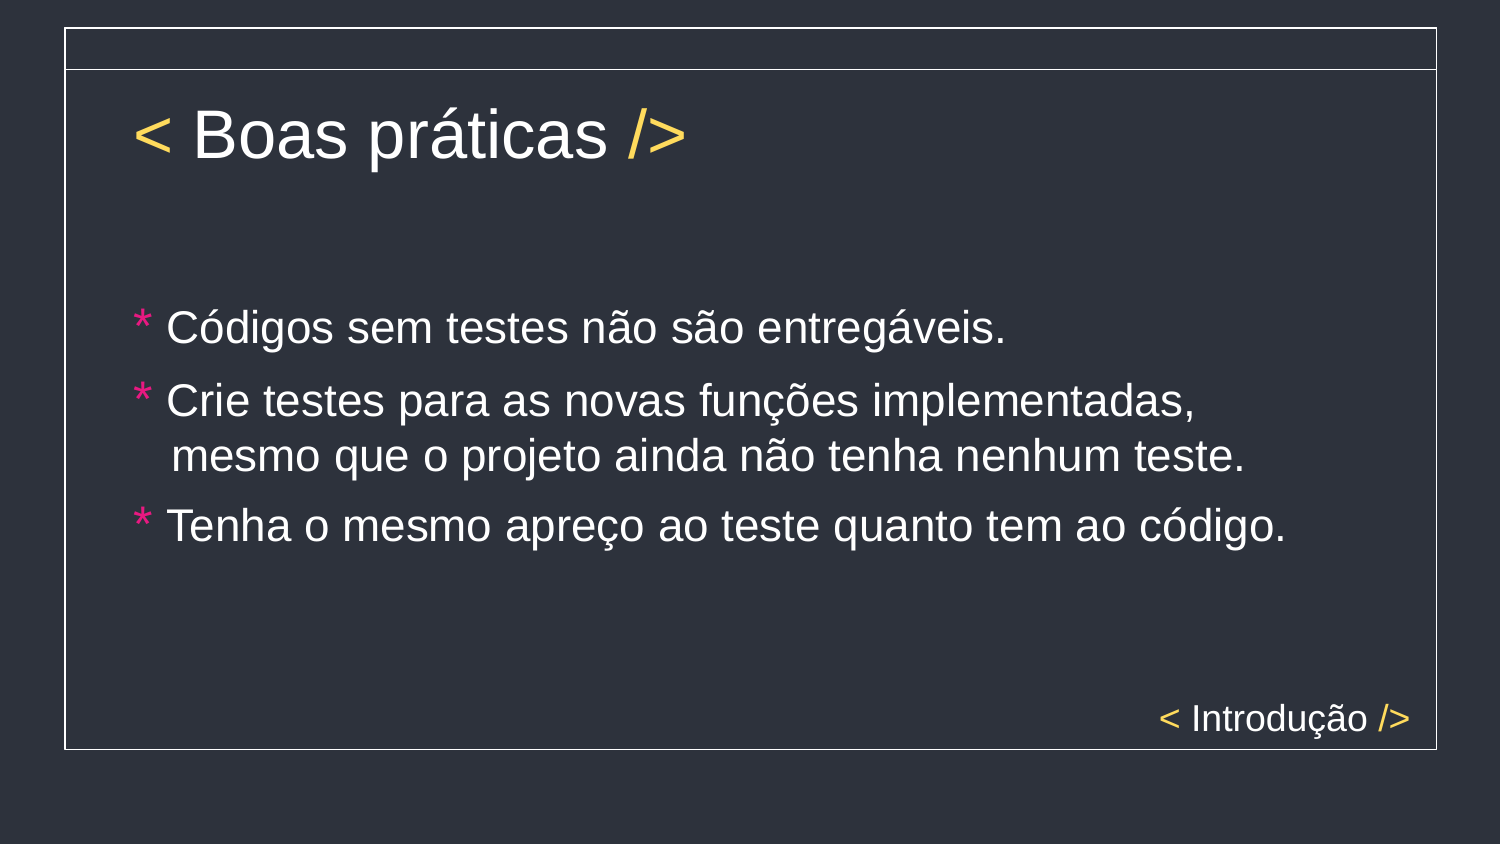

# < Boas práticas />
* Códigos sem testes não são entregáveis.
* Crie testes para as novas funções implementadas,
   mesmo que o projeto ainda não tenha nenhum teste.
* Tenha o mesmo apreço ao teste quanto tem ao código.
< Introdução />